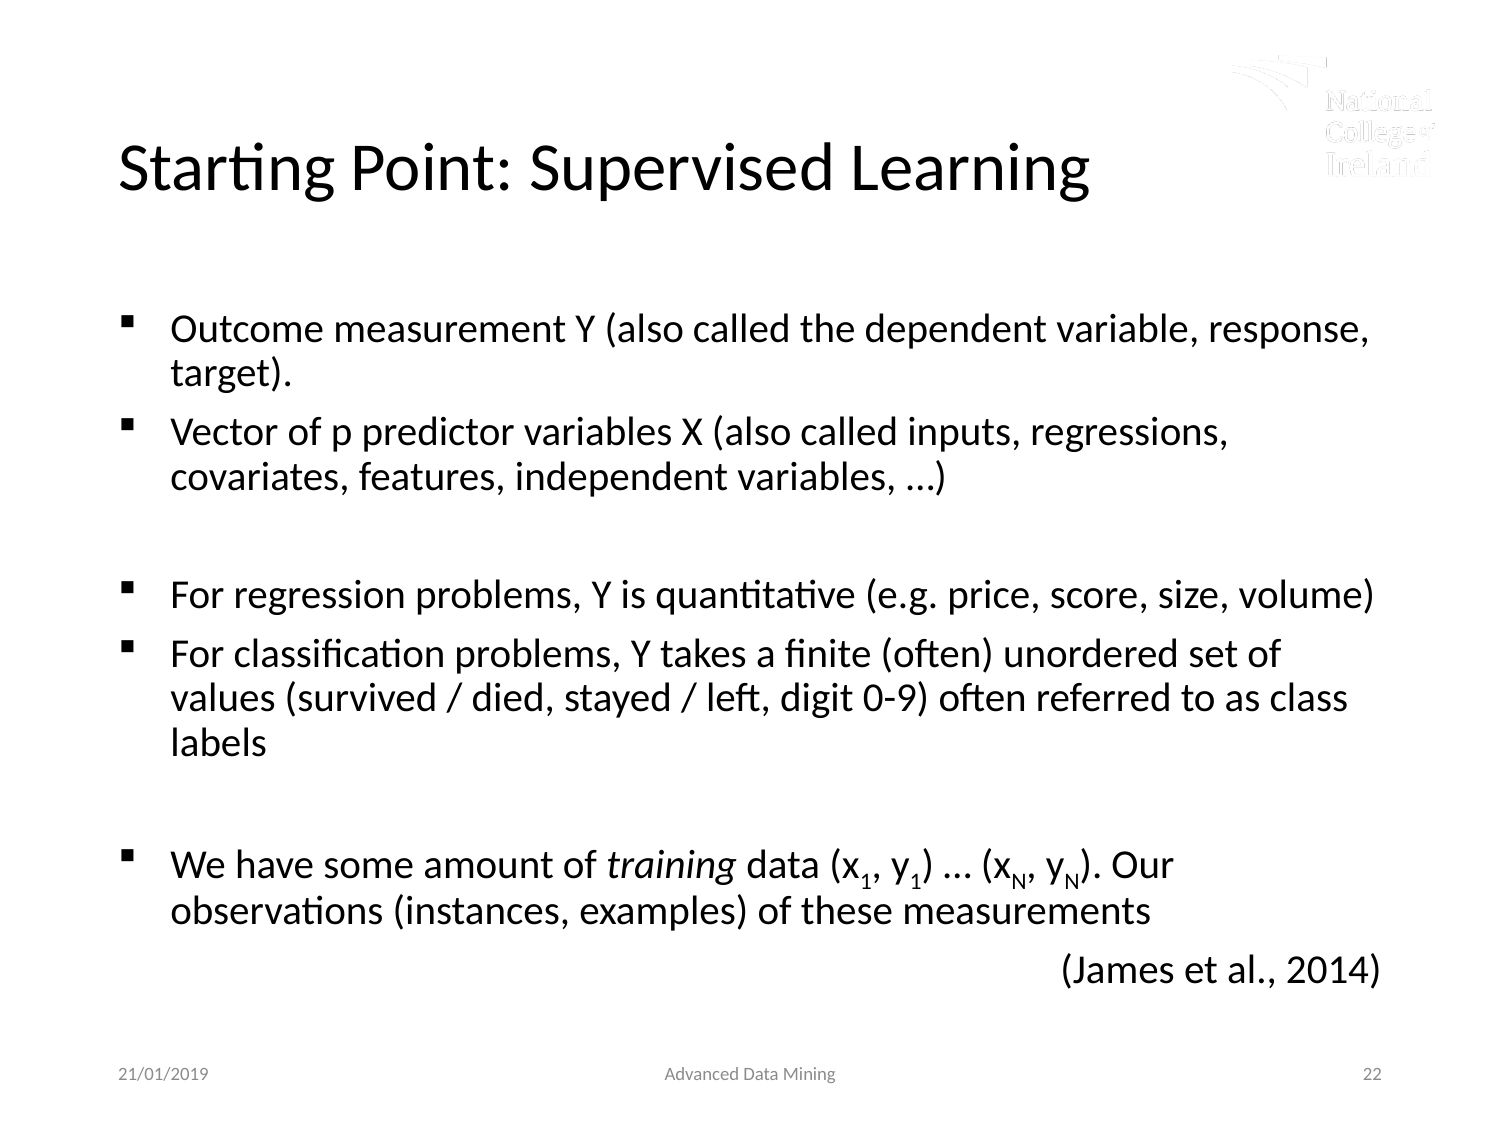

# Starting Point: Supervised Learning
Outcome measurement Y (also called the dependent variable, response, target).
Vector of p predictor variables X (also called inputs, regressions, covariates, features, independent variables, …)

For regression problems, Y is quantitative (e.g. price, score, size, volume)
For classification problems, Y takes a finite (often) unordered set of values (survived / died, stayed / left, digit 0-9) often referred to as class labels

We have some amount of training data (x1, y1) … (xN, yN). Our observations (instances, examples) of these measurements
(James et al., 2014)
21/01/2019
Advanced Data Mining
22